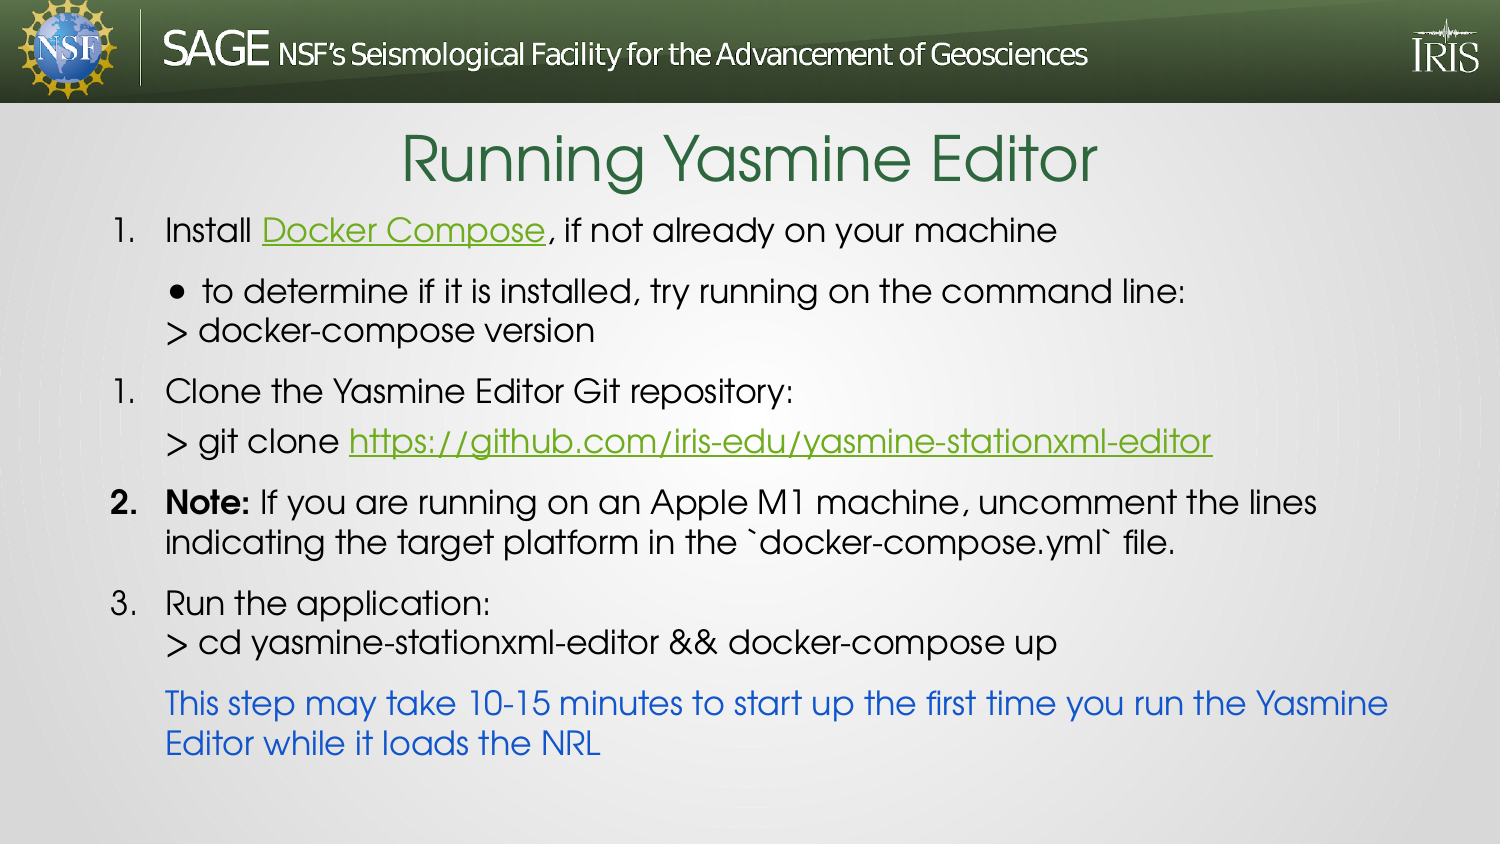

# Running Yasmine Editor
Install Docker Compose, if not already on your machine
to determine if it is installed, try running on the command line:
> docker-compose version
Clone the Yasmine Editor Git repository:
> git clone https://github.com/iris-edu/yasmine-stationxml-editor
Note: If you are running on an Apple M1 machine, uncomment the lines indicating the target platform in the `docker-compose.yml` file.
Run the application:
> cd yasmine-stationxml-editor && docker-compose up
This step may take 10-15 minutes to start up the first time you run the Yasmine Editor while it loads the NRL